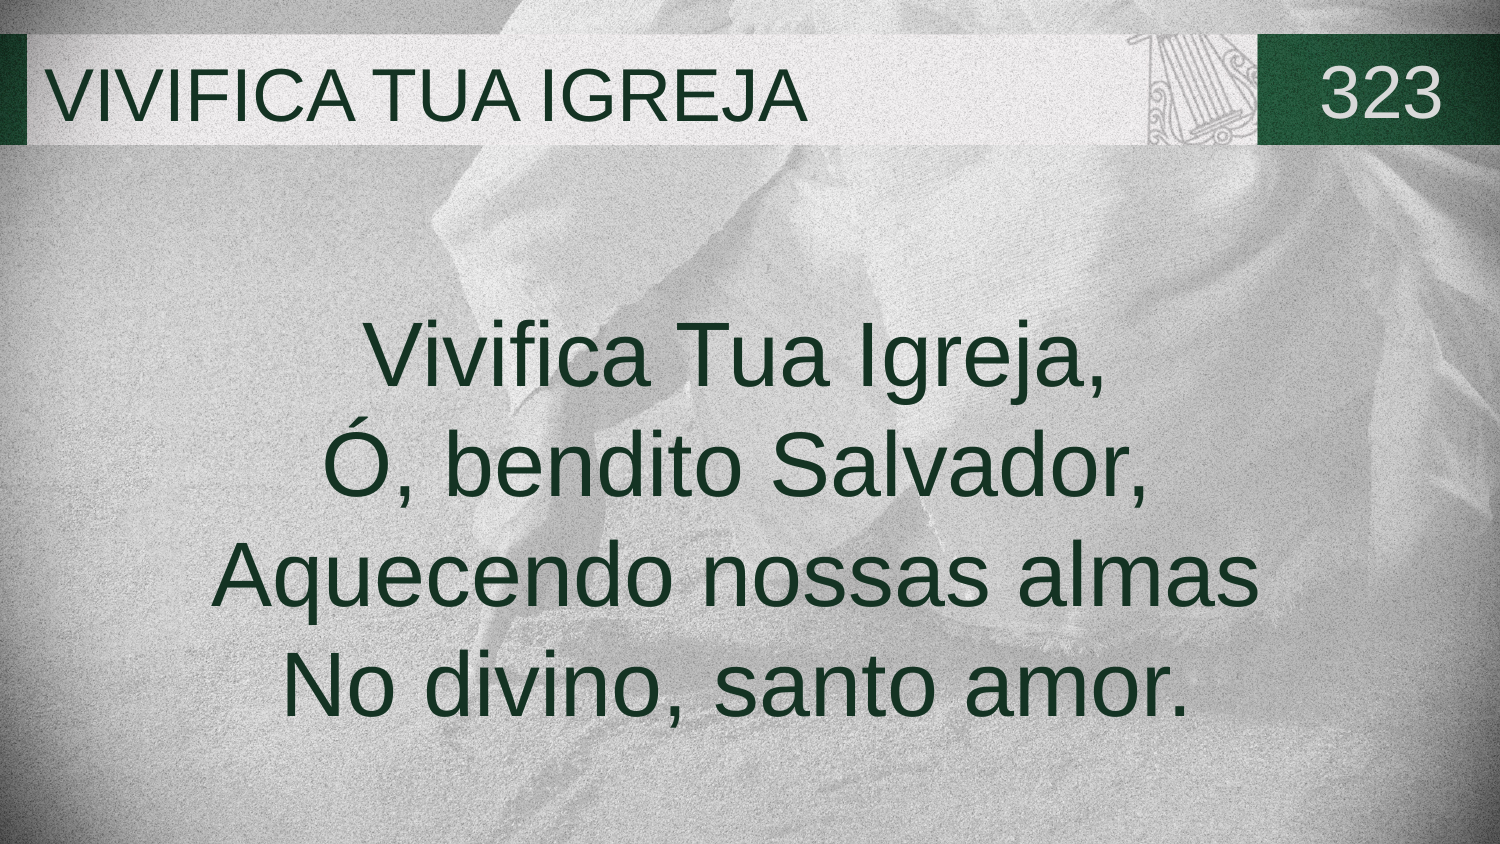

# VIVIFICA TUA IGREJA
323
Vivifica Tua Igreja,
Ó, bendito Salvador,
Aquecendo nossas almas
No divino, santo amor.